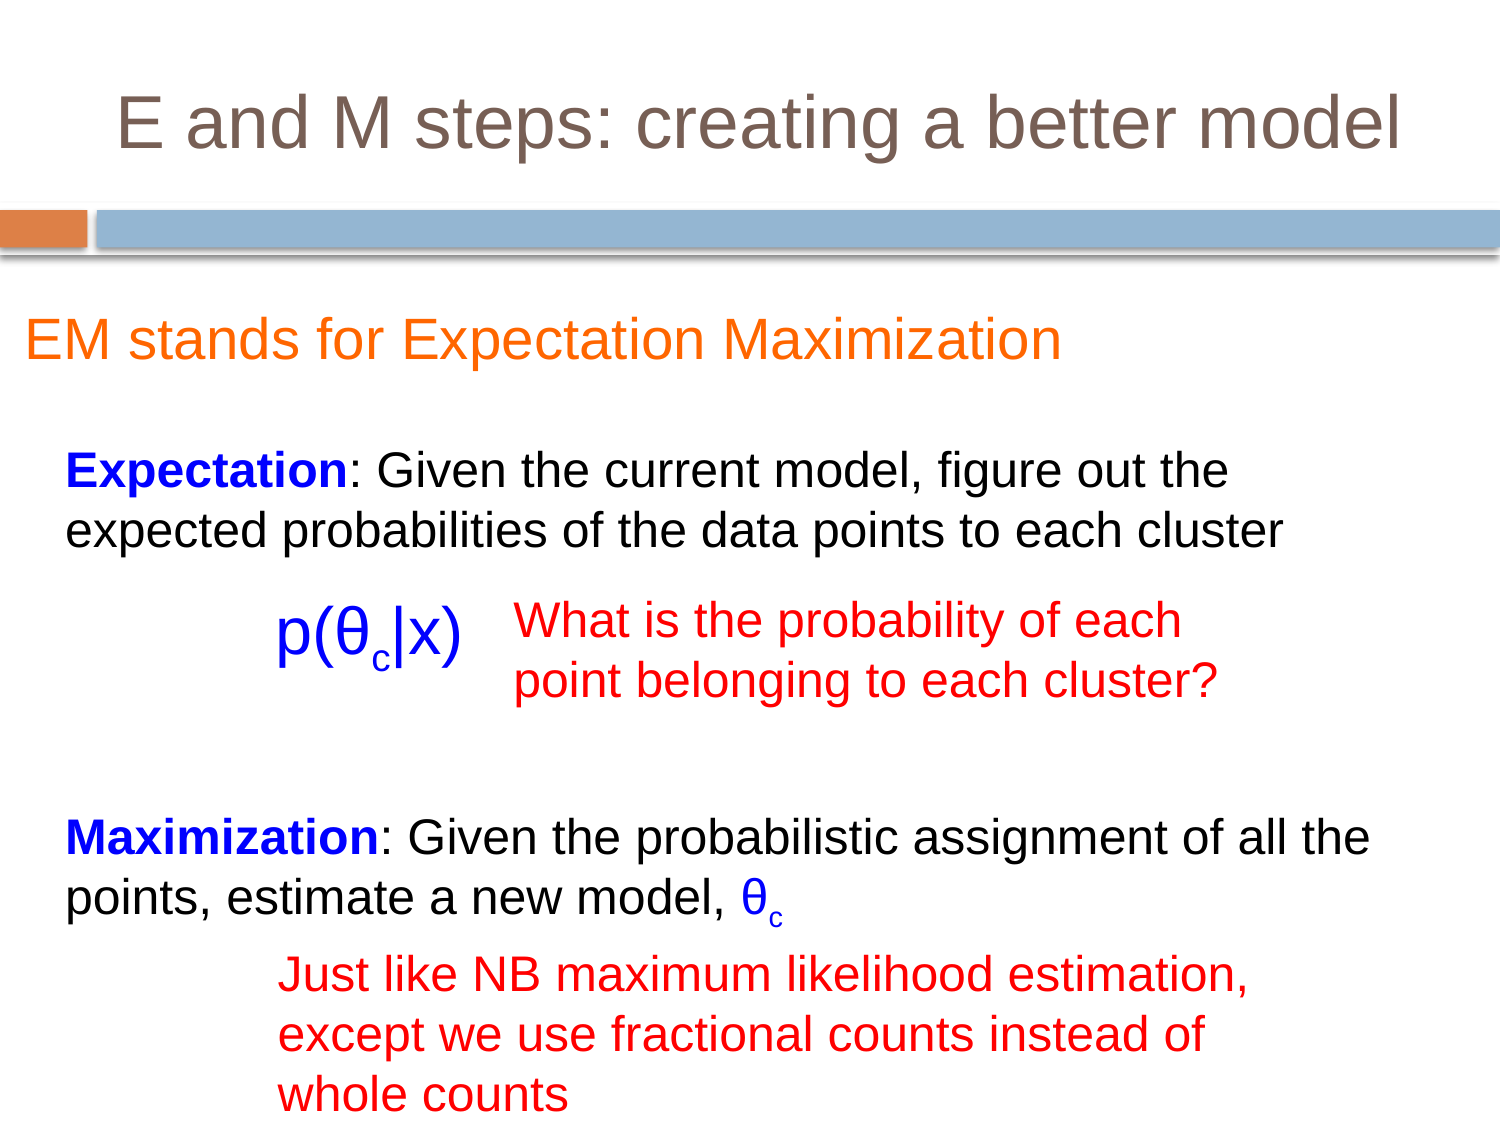

# E and M steps: creating a better model
EM stands for Expectation Maximization
Expectation: Given the current model, figure out the expected probabilities of the data points to each cluster
p(θc|x)
What is the probability of each point belonging to each cluster?
Maximization: Given the probabilistic assignment of all the points, estimate a new model, θc
Just like NB maximum likelihood estimation, except we use fractional counts instead of whole counts